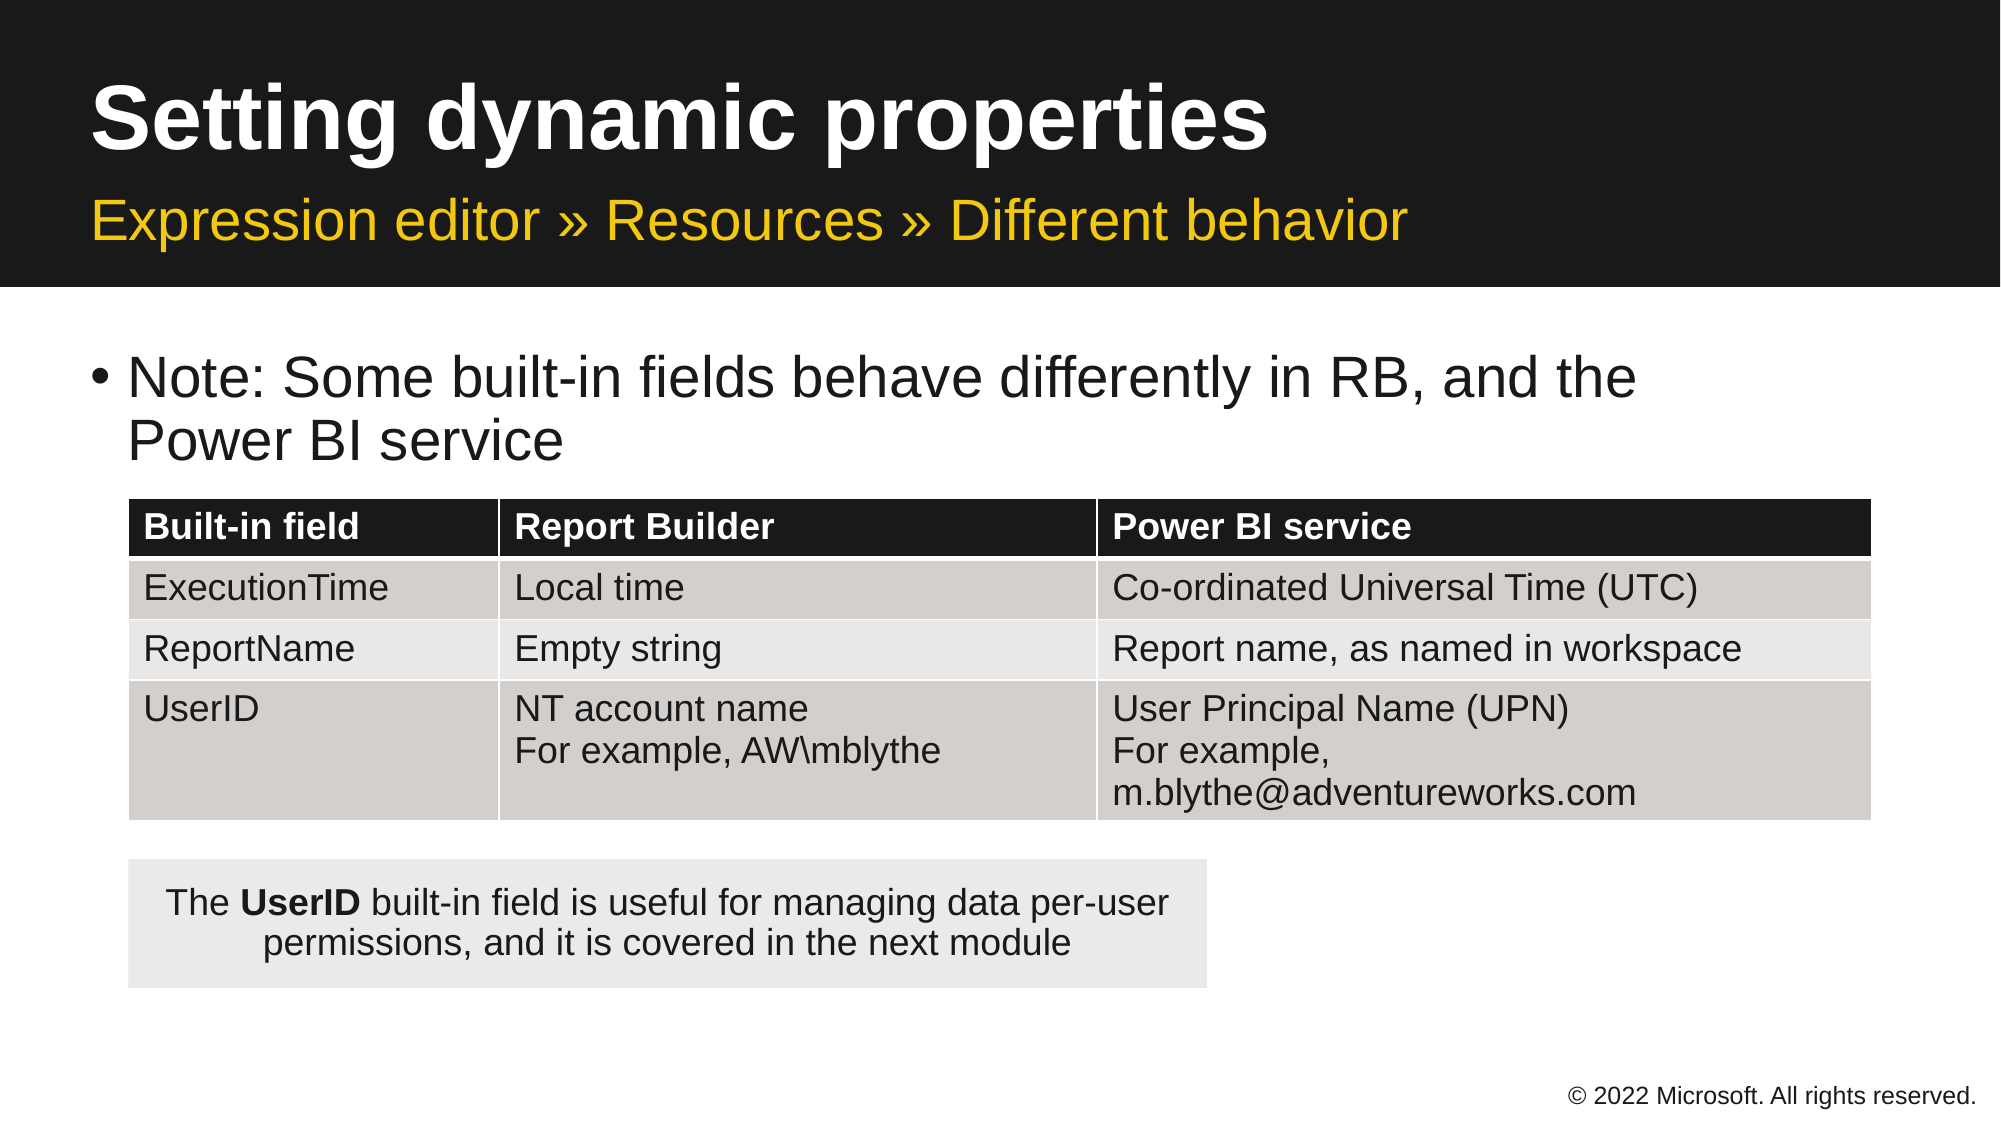

# Setting dynamic properties
Expression editor » Resources » Different behavior
Note: Some built-in fields behave differently in RB, and the
Power BI service

| Built-in field | Report Builder | Power BI service |
| --- | --- | --- |
| ExecutionTime | Local time | Co-ordinated Universal Time (UTC) |
| ReportName | Empty string | Report name, as named in workspace |
| UserID | NT account name For example, AW\mblythe | User Principal Name (UPN) For example, m.blythe@adventureworks.com |
The UserID built-in field is useful for managing data per-user permissions, and it is covered in the next module
© 2022 Microsoft. All rights reserved.